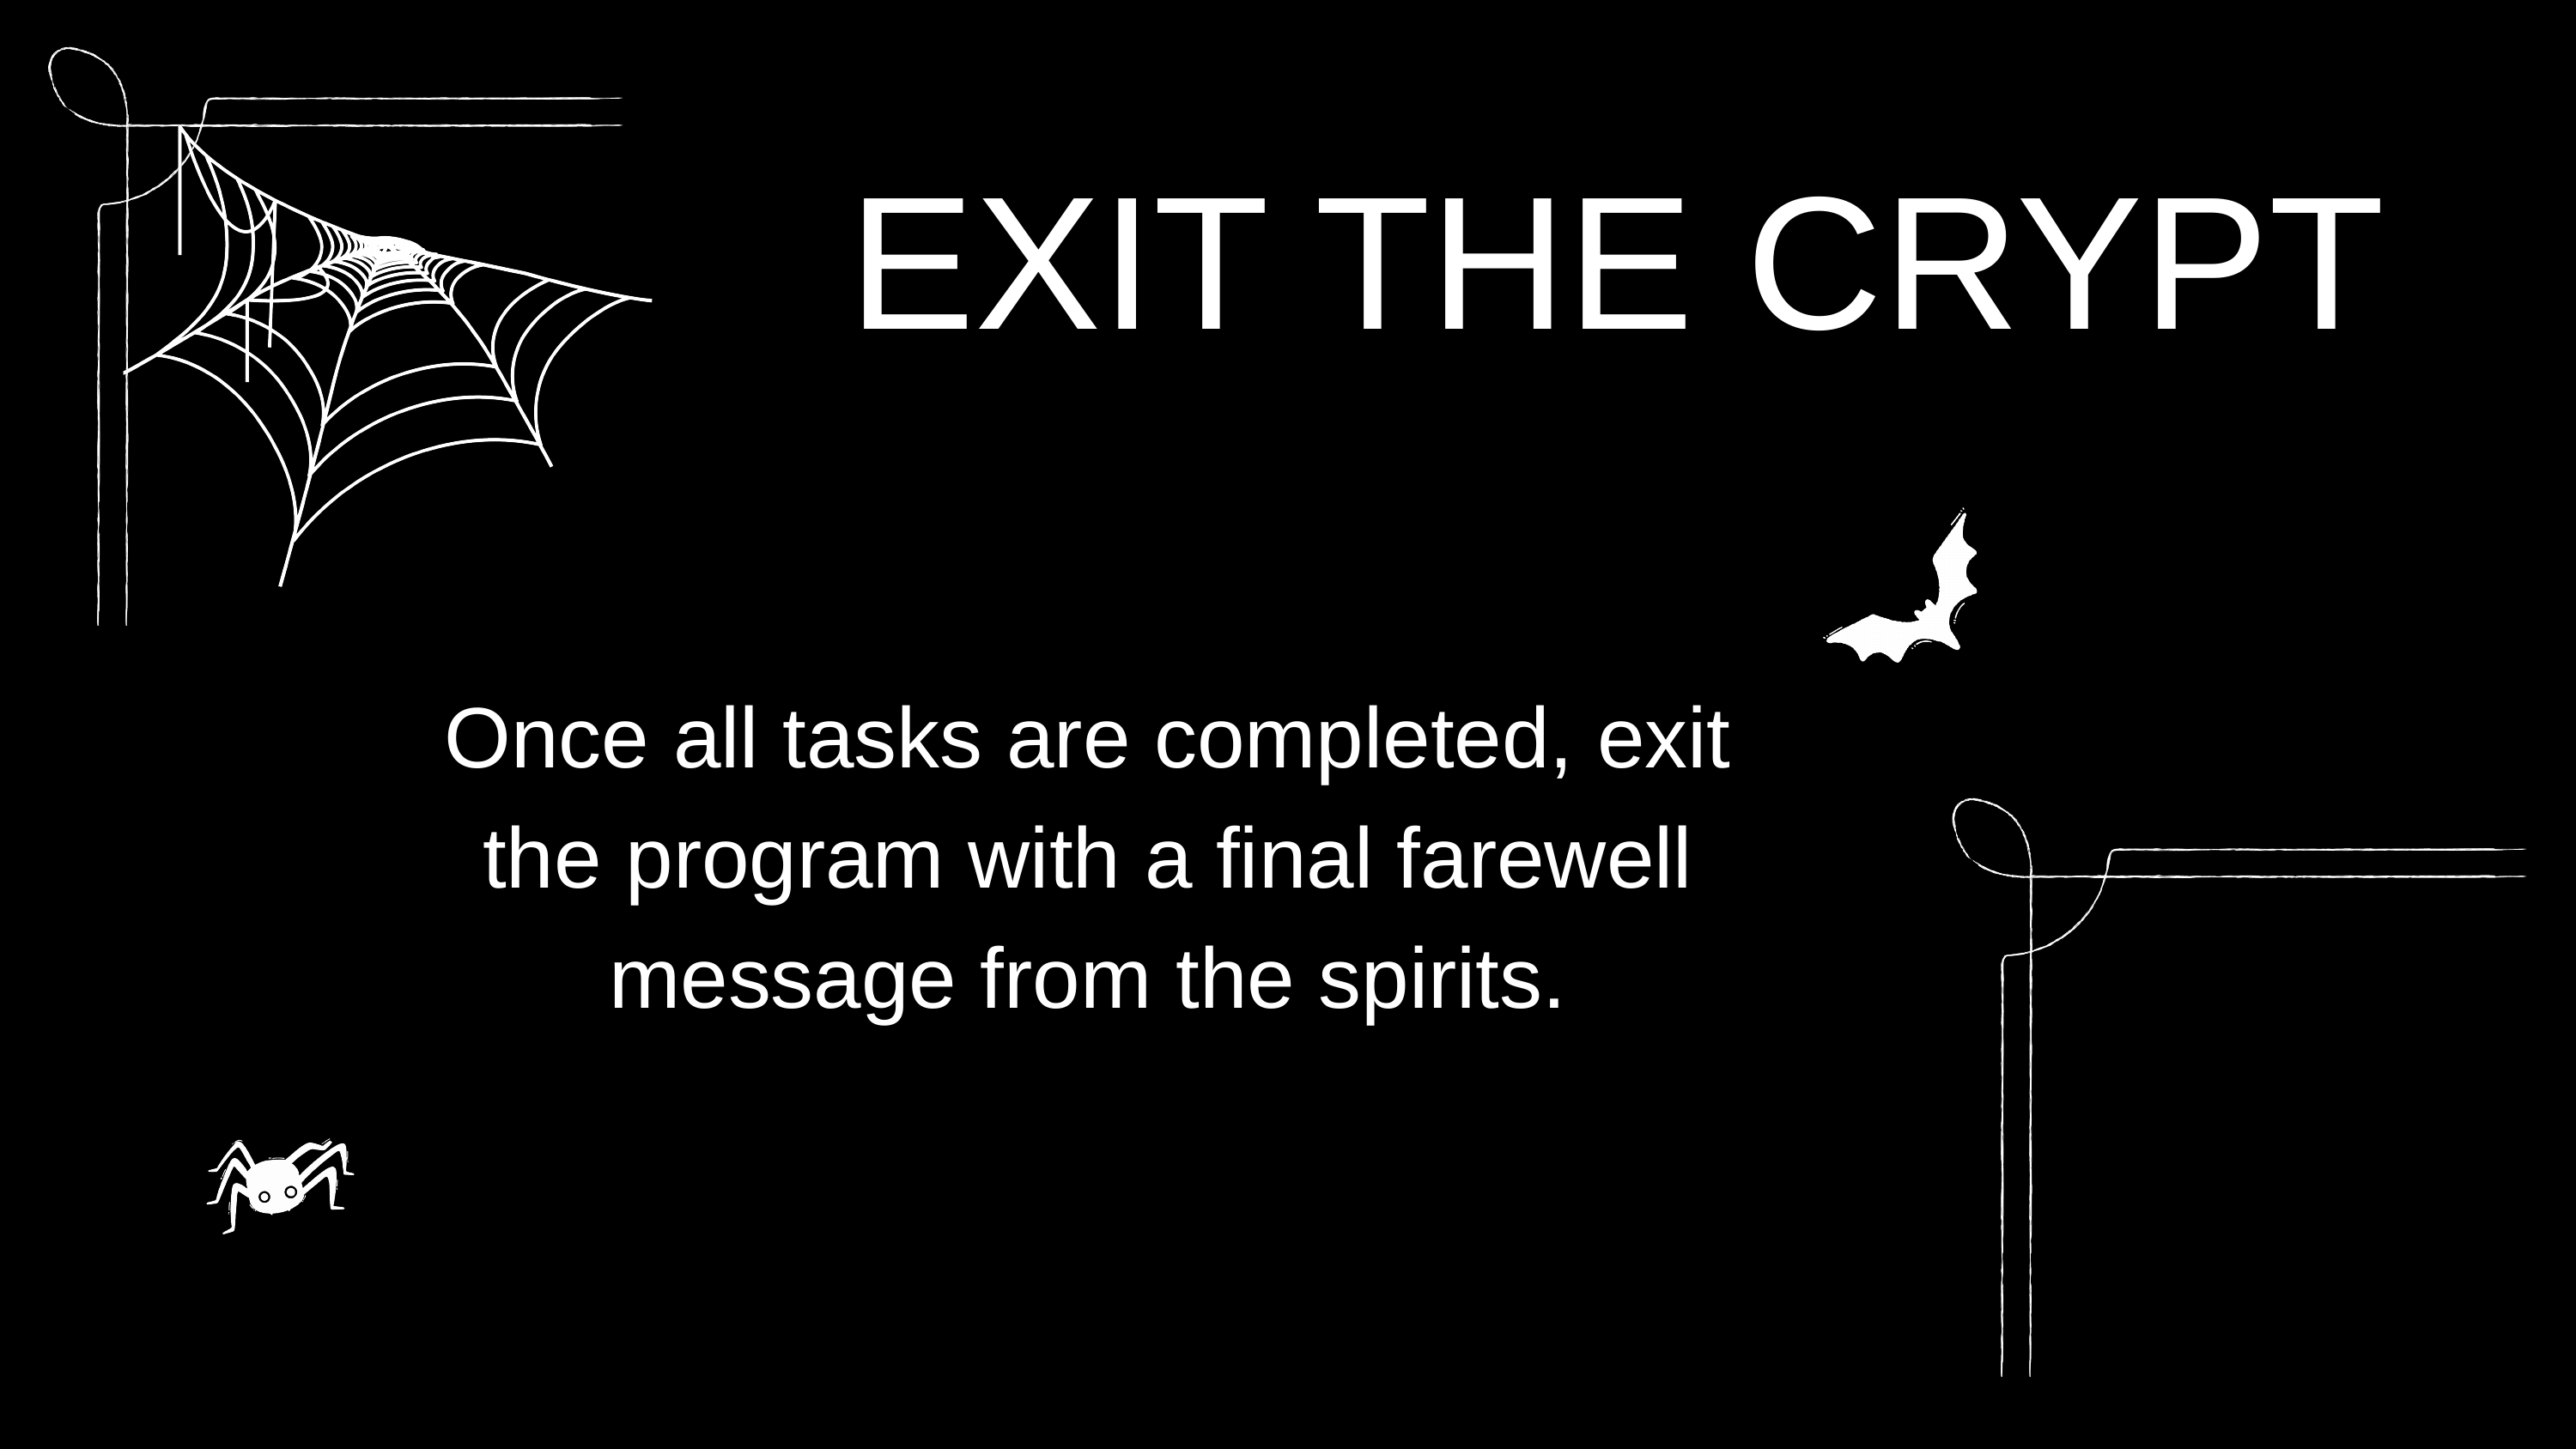

EXIT THE CRYPT

Once all tasks are completed, exit the program with a final farewell message from the spirits.